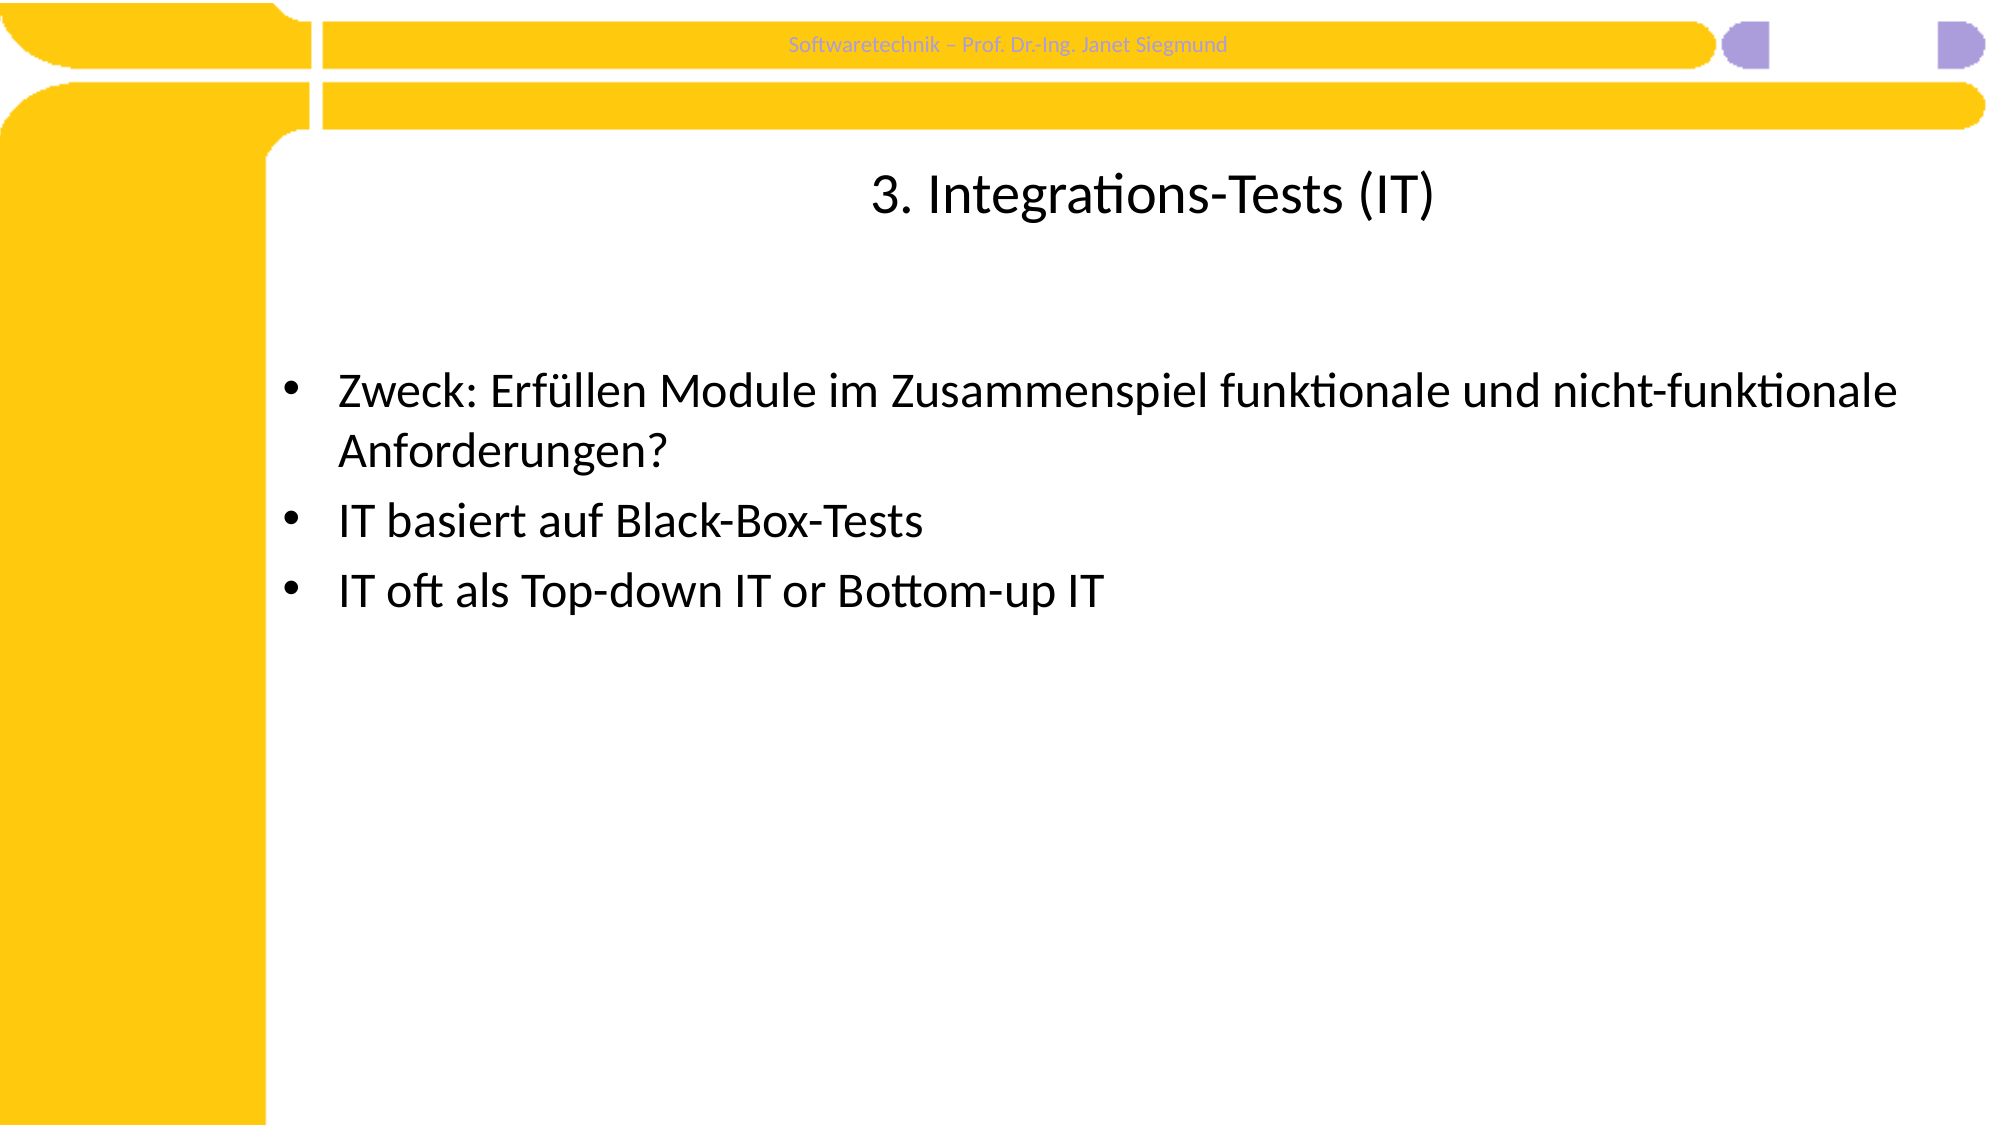

# 3. Integrations-Tests (IT)
Zweck: Erfüllen Module im Zusammenspiel funktionale und nicht-funktionale Anforderungen?
IT basiert auf Black-Box-Tests
IT oft als Top-down IT or Bottom-up IT